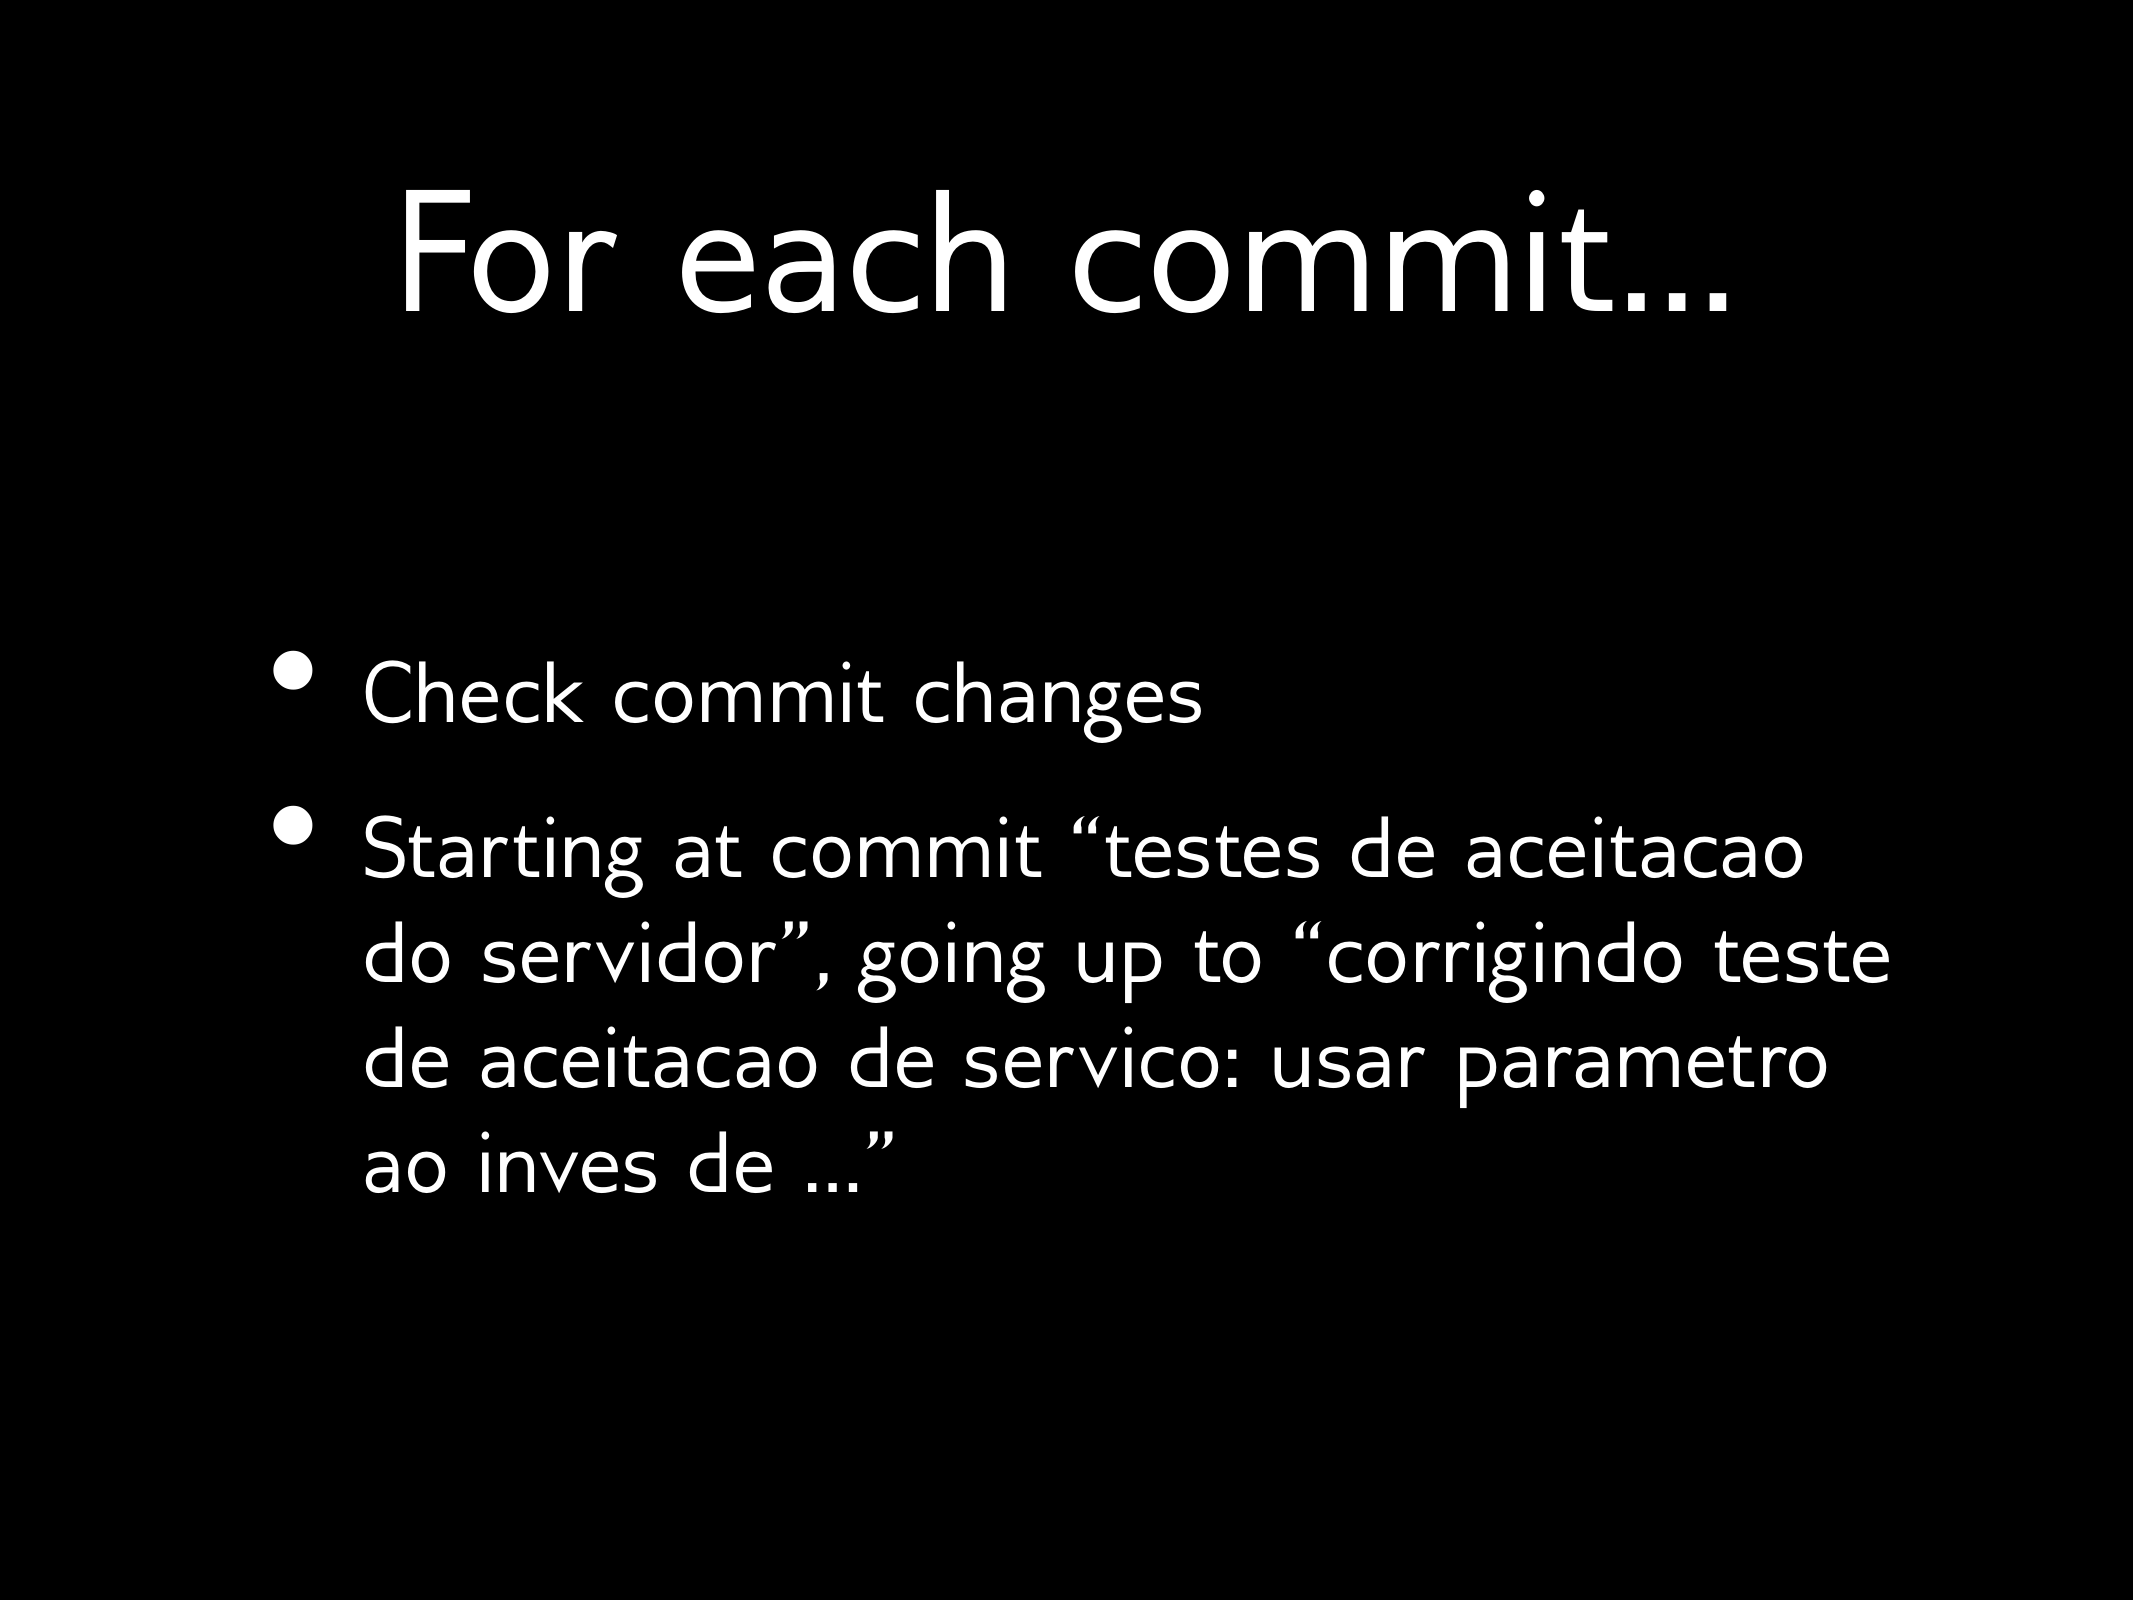

# For each commit…
Check commit changes
Starting at commit “testes de aceitacao do servidor”, going up to “corrigindo teste de aceitacao de servico: usar parametro ao inves de …”